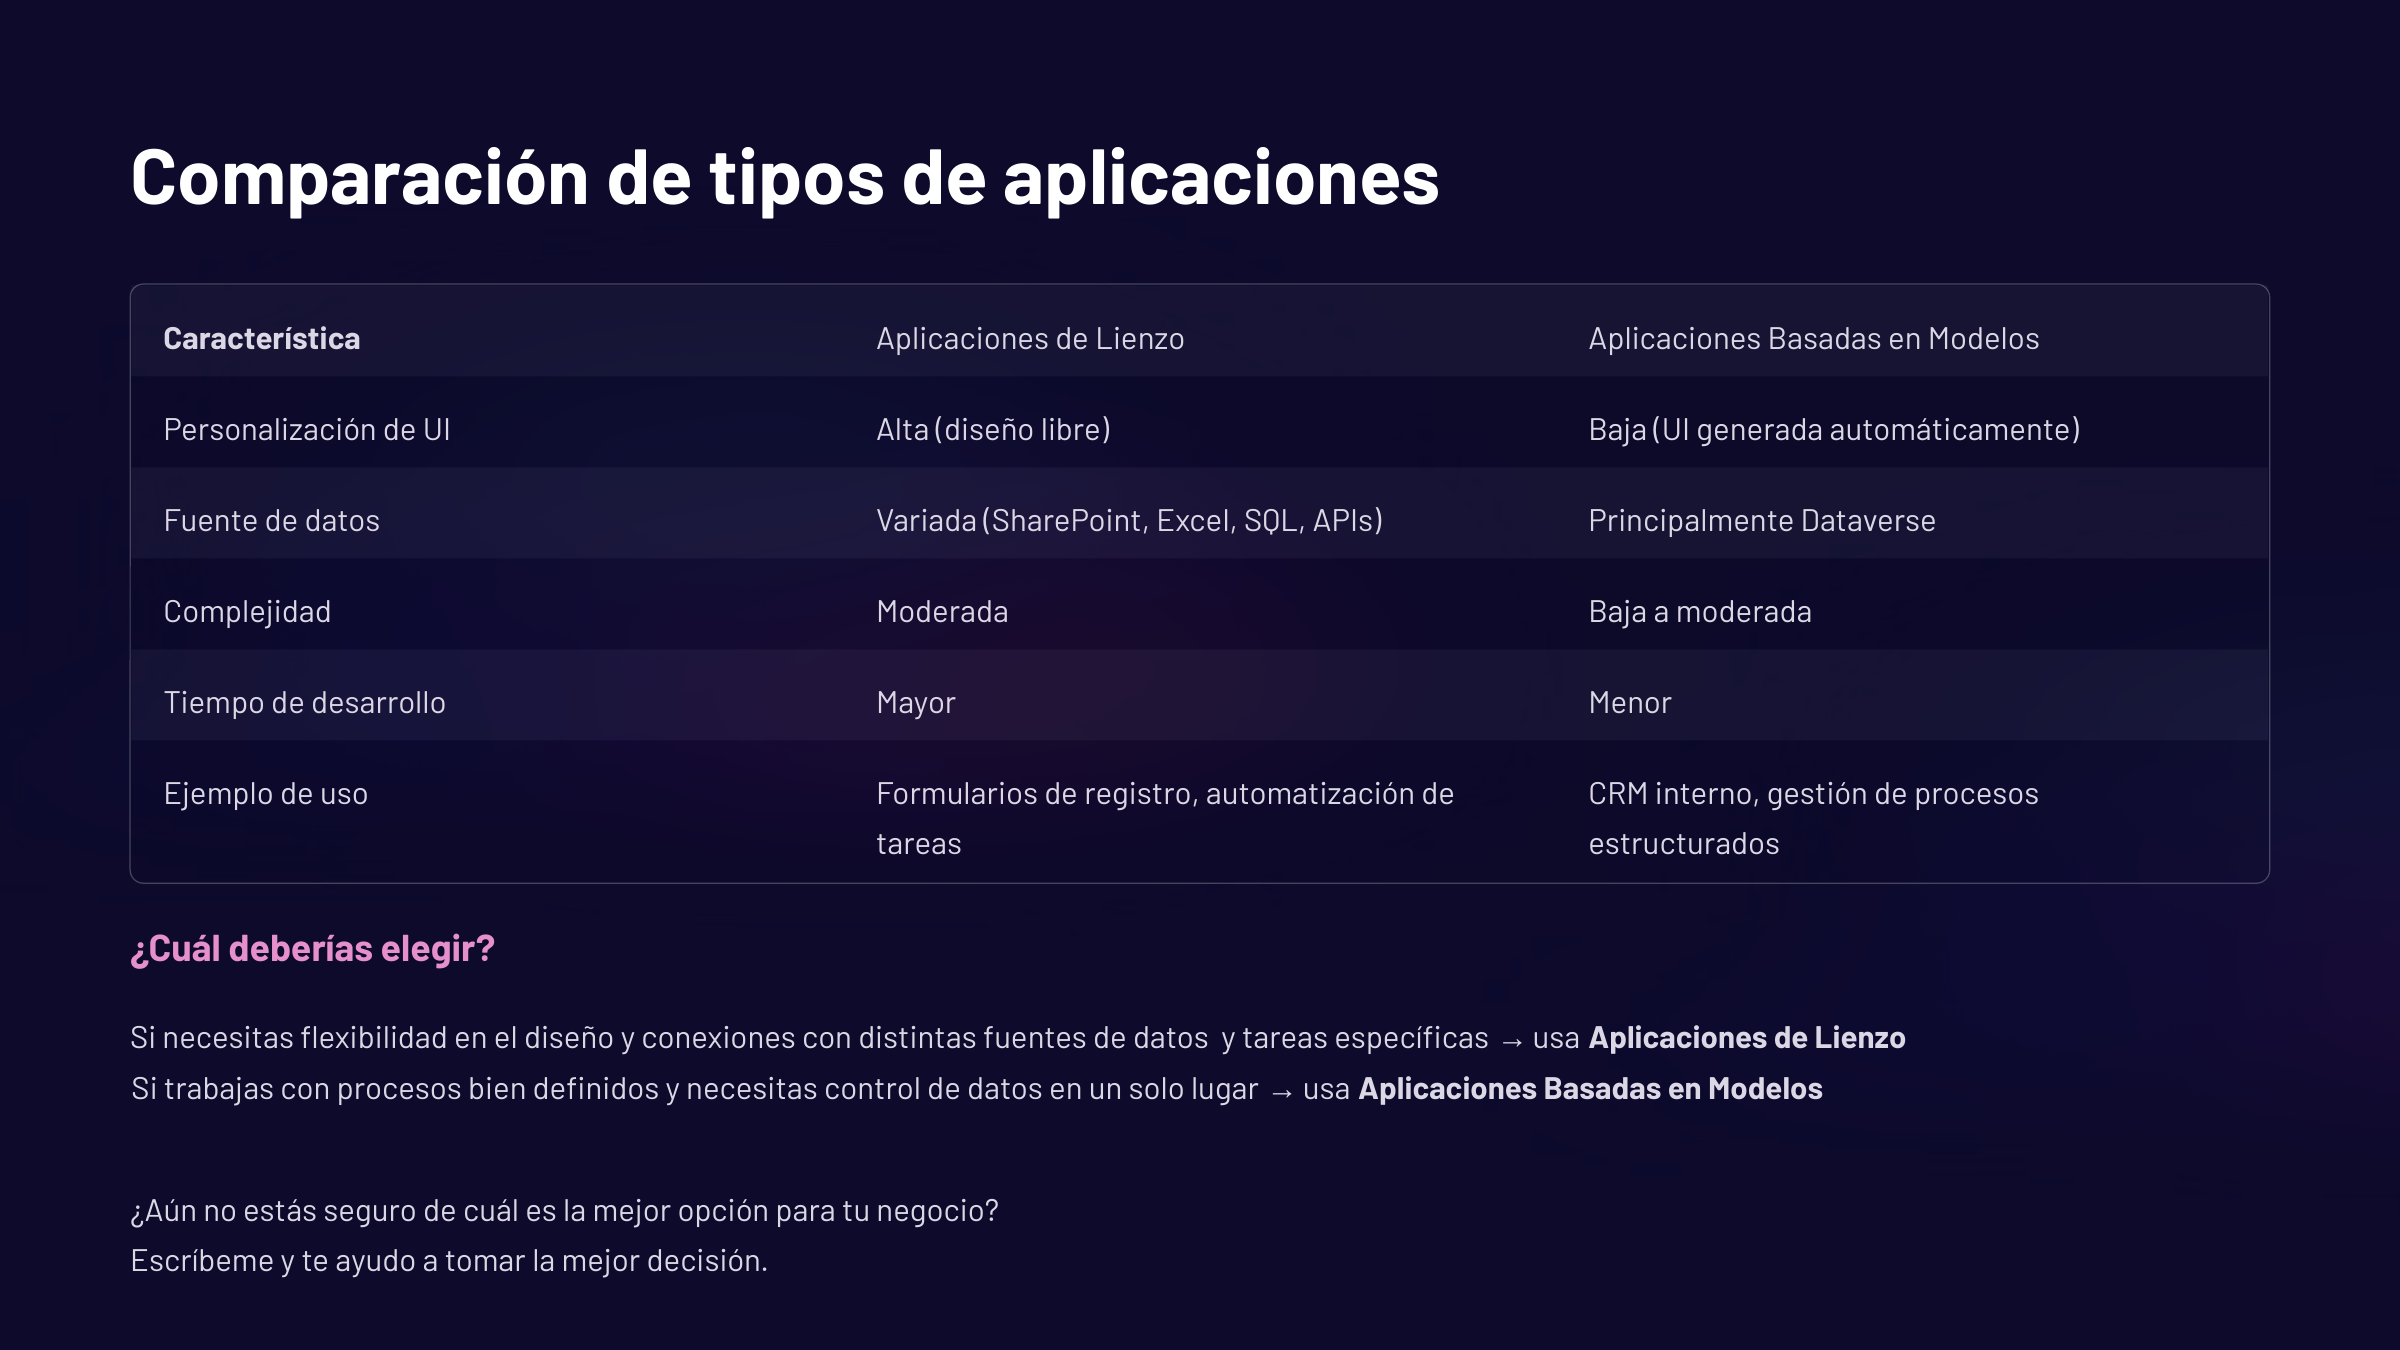

Comparación de tipos de aplicaciones

Característica
Aplicaciones de Lienzo
Aplicaciones Basadas en Modelos

Personalización de UI
Alta (diseño libre)
Baja (UI generada automáticamente)

Fuente de datos
Variada (SharePoint, Excel, SQL, APIs)
Principalmente Dataverse

Complejidad
Moderada
Baja a moderada

Tiempo de desarrollo
Mayor
Menor

Ejemplo de uso
Formularios de registro, automatización de tareas
CRM interno, gestión de procesos estructurados
¿Cuál deberías elegir?
Si necesitas flexibilidad en el diseño y conexiones con distintas fuentes de datos  y tareas específicas → usa Aplicaciones de Lienzo
Si trabajas con procesos bien definidos y necesitas control de datos en un solo lugar → usa Aplicaciones Basadas en Modelos
¿Aún no estás seguro de cuál es la mejor opción para tu negocio?
Escríbeme y te ayudo a tomar la mejor decisión.